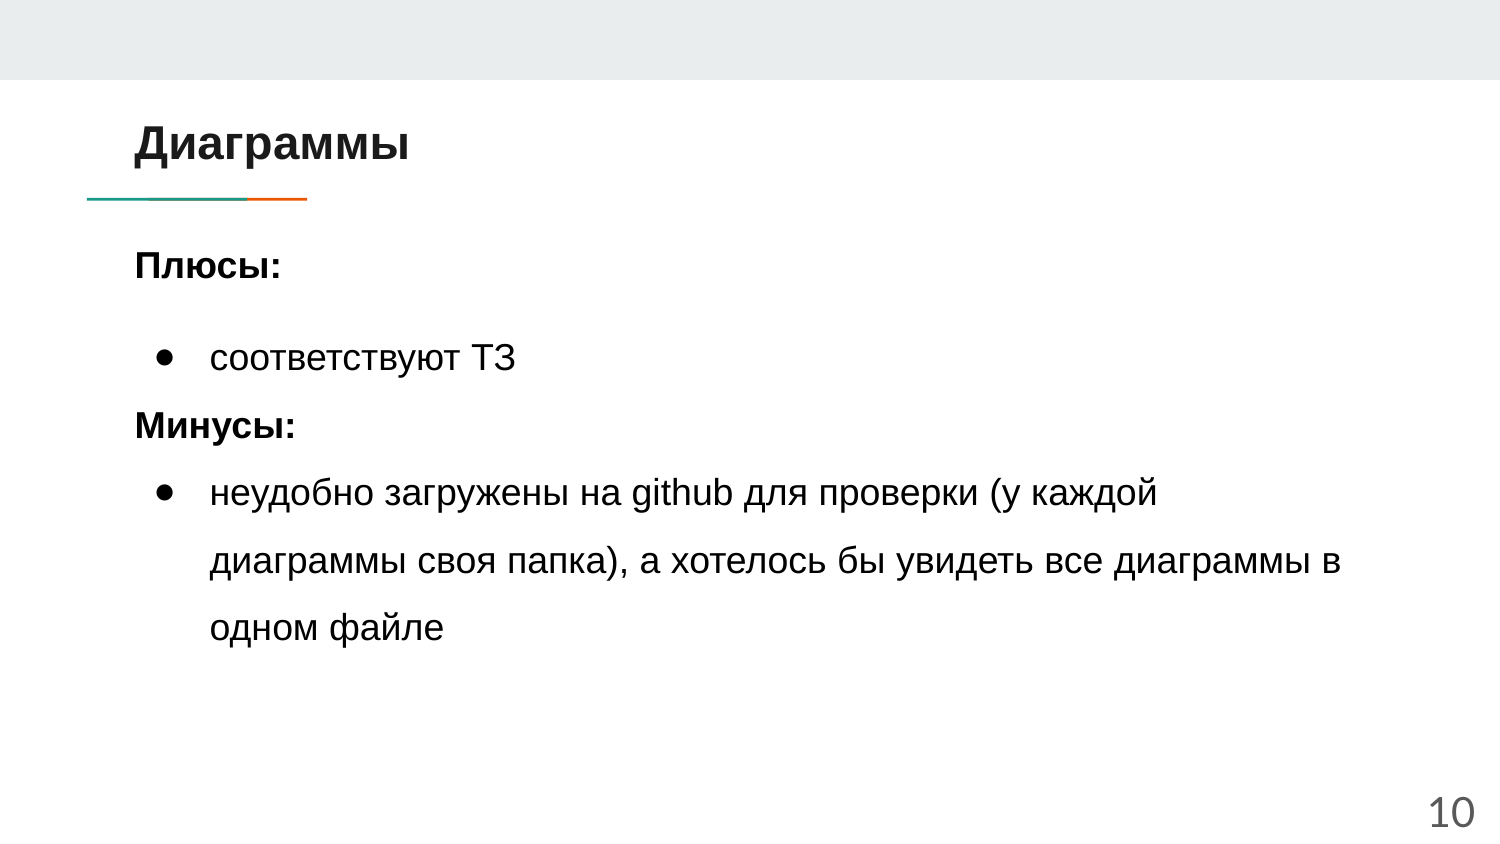

# Диаграммы
Плюсы:
соответствуют ТЗ
Минусы:
неудобно загружены на github для проверки (у каждой диаграммы своя папка), а хотелось бы увидеть все диаграммы в одном файле
10